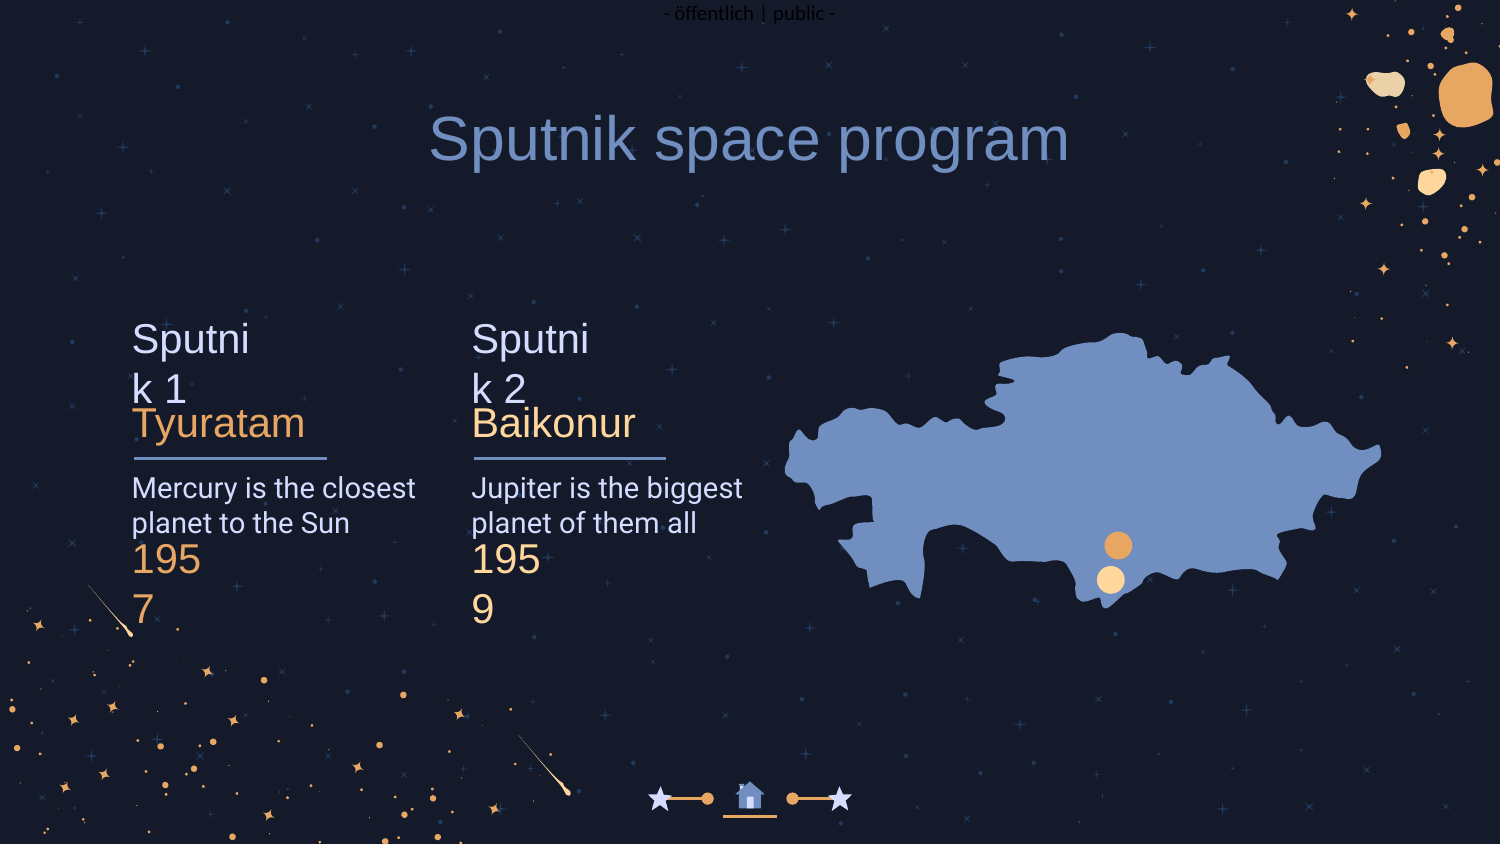

# Sputnik space program

Sputnik 1
Sputnik 2
Baikonur
Tyuratam
Mercury is the closest planet to the Sun
Jupiter is the biggest planet of them all

1957
1959